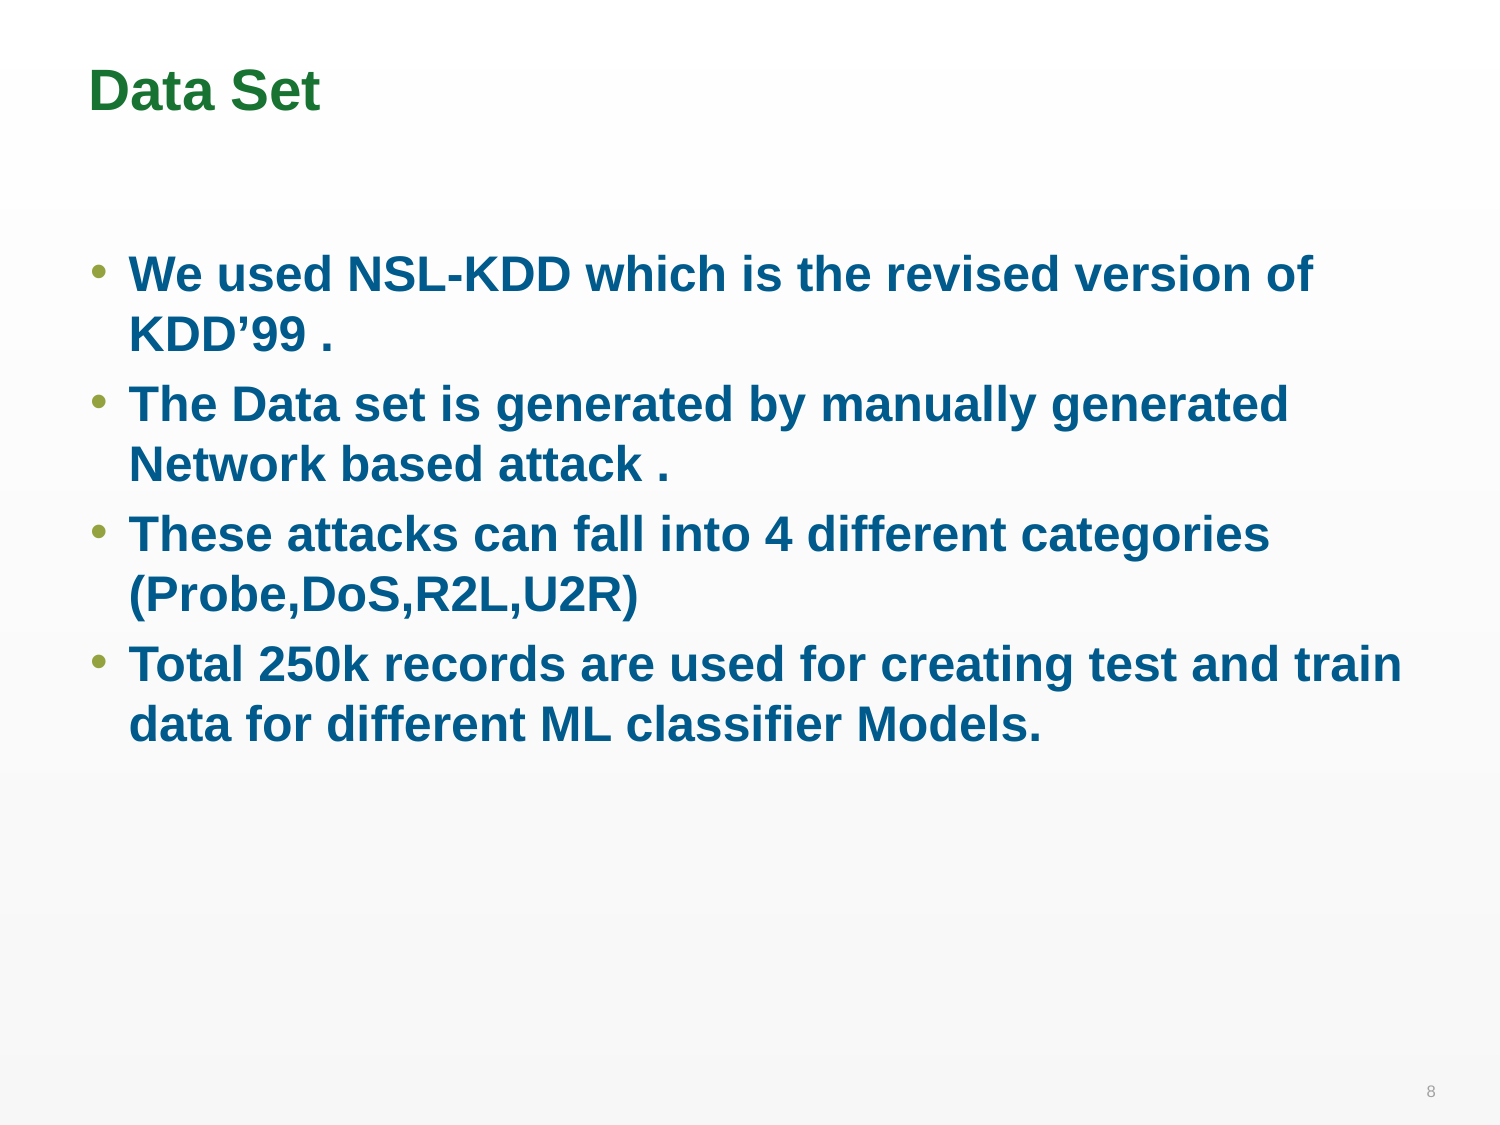

# Data Set
We used NSL-KDD which is the revised version of KDD’99 .
The Data set is generated by manually generated Network based attack .
These attacks can fall into 4 different categories (Probe,DoS,R2L,U2R)
Total 250k records are used for creating test and train data for different ML classifier Models.